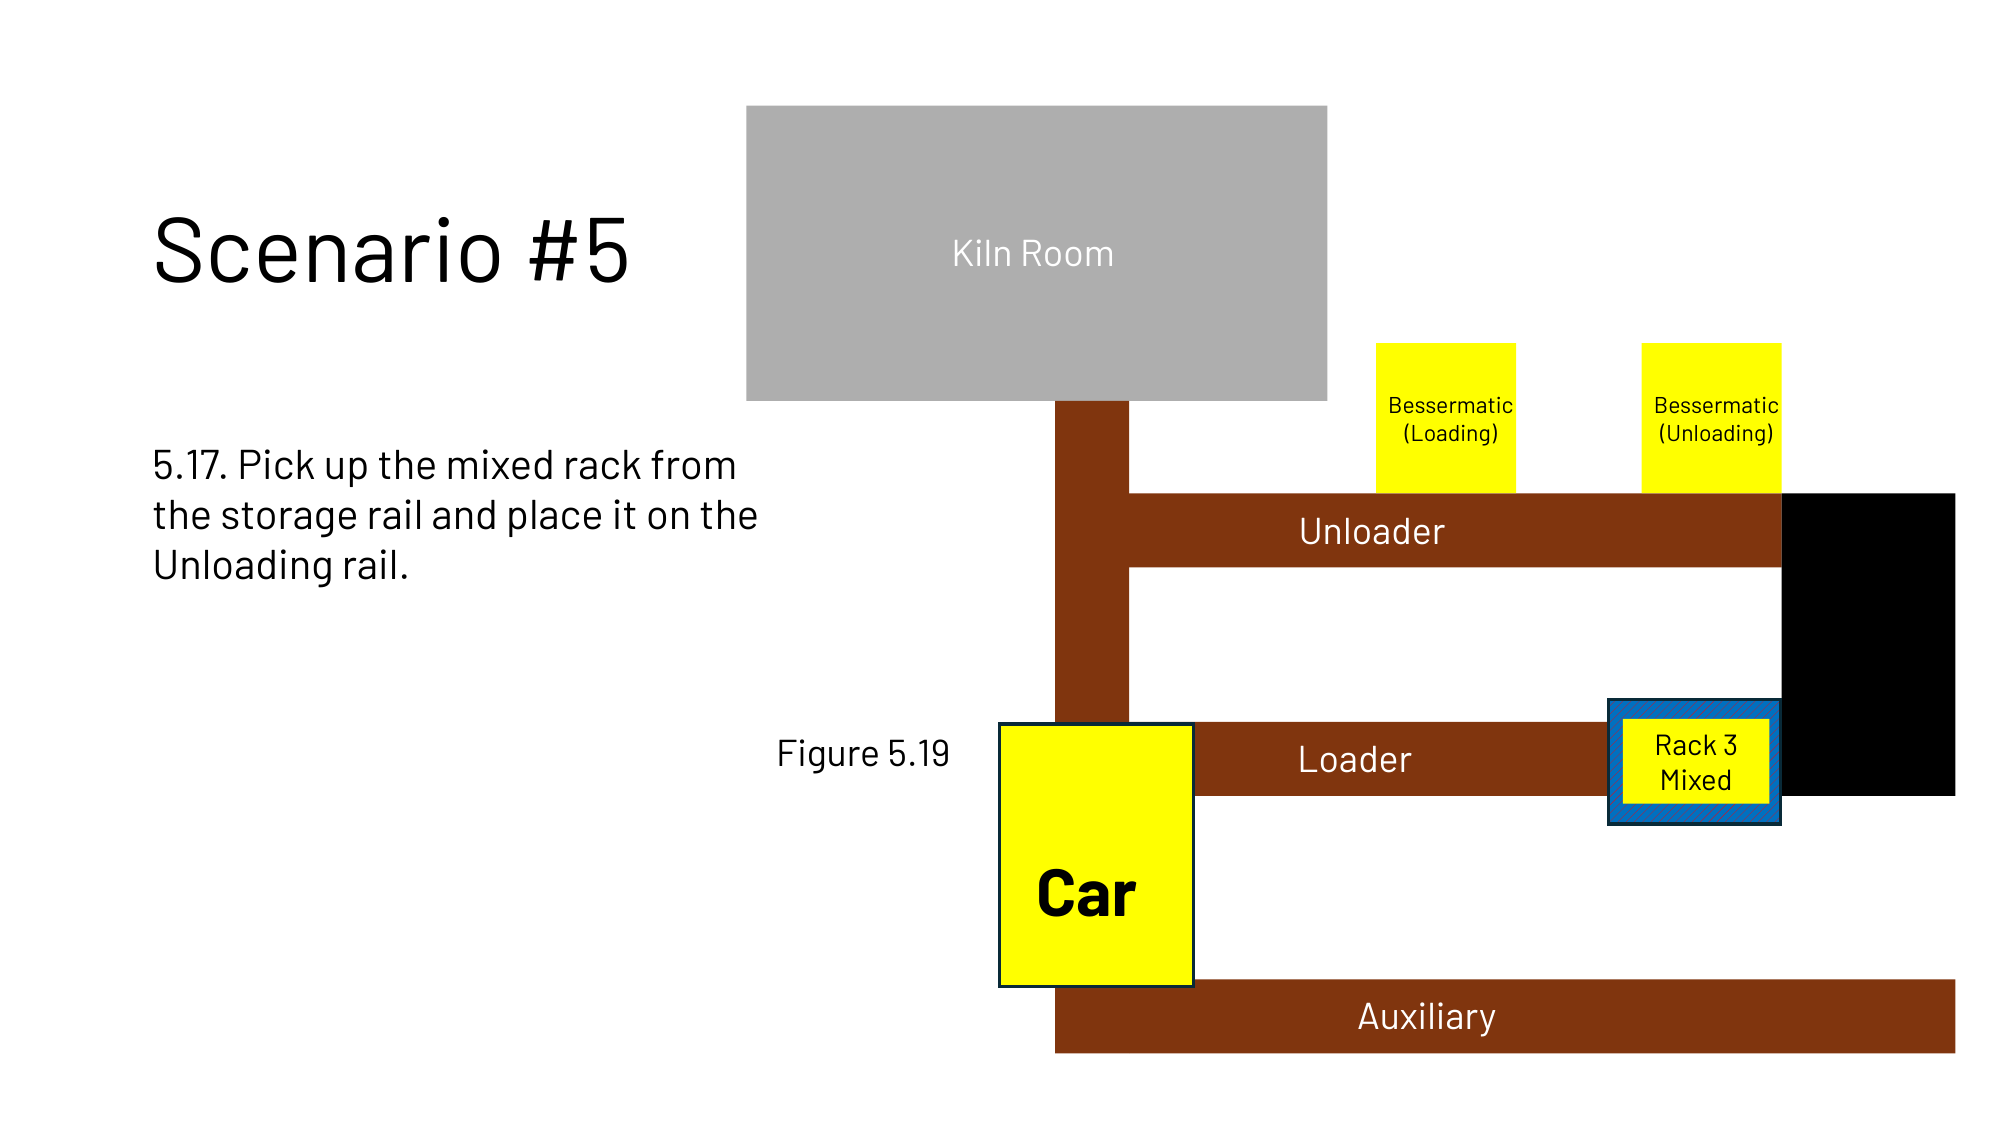

# Scenario #5

Kiln Room

Unloader

Loader
Bessermatic (Loading)
Bessermatic (Unloading)

Rack 3
Mixed
Figure 5.19

Car
Auxiliary
5.17. Pick up the mixed rack from the storage rail and place it on the Unloading rail.